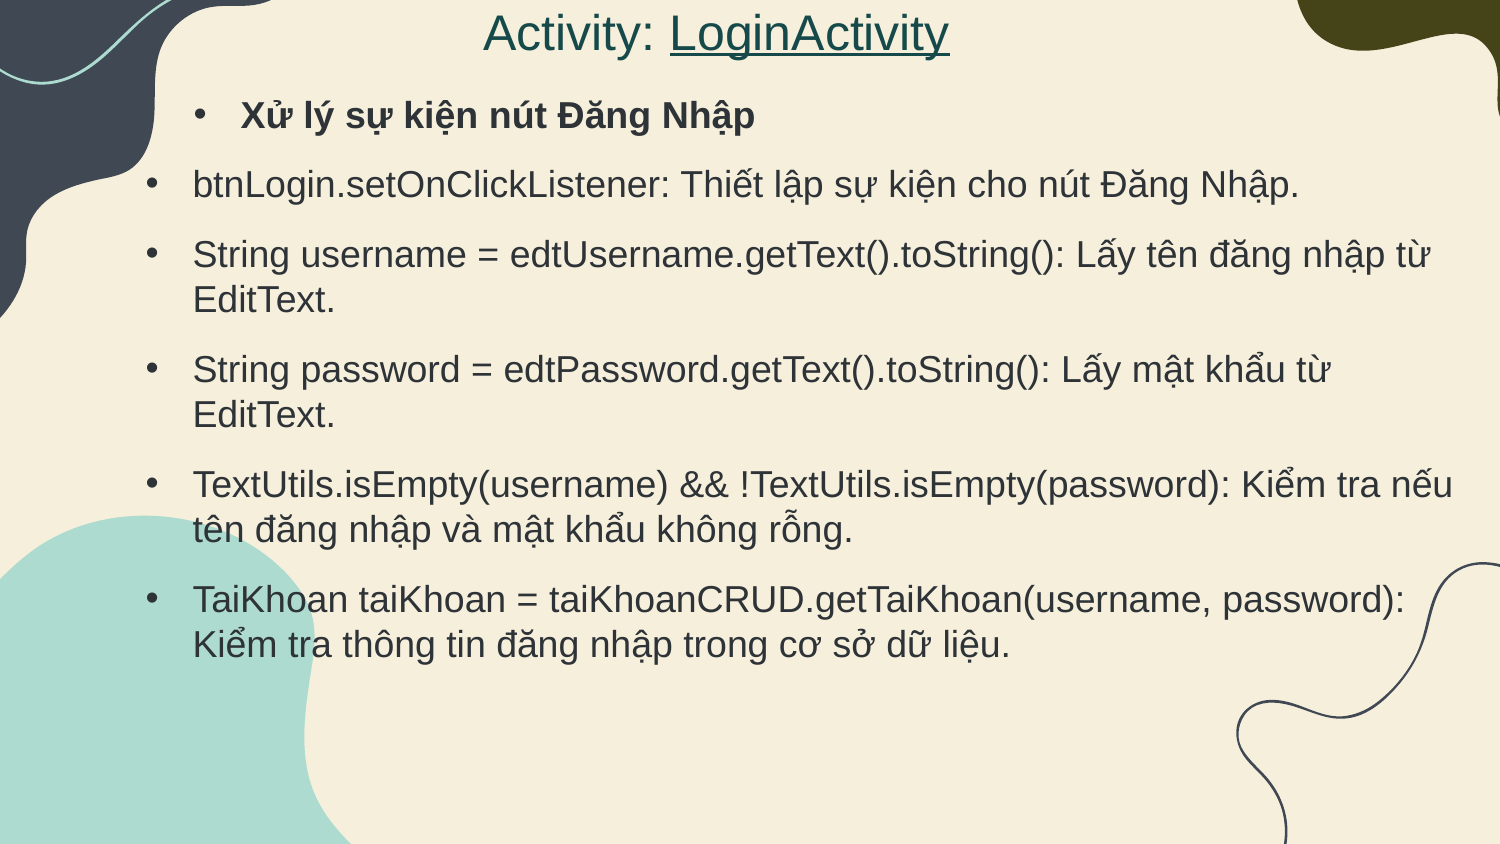

Activity: LoginActivity
Xử lý sự kiện nút Đăng Nhập
btnLogin.setOnClickListener: Thiết lập sự kiện cho nút Đăng Nhập.
String username = edtUsername.getText().toString(): Lấy tên đăng nhập từ EditText.
String password = edtPassword.getText().toString(): Lấy mật khẩu từ EditText.
TextUtils.isEmpty(username) && !TextUtils.isEmpty(password): Kiểm tra nếu tên đăng nhập và mật khẩu không rỗng.
TaiKhoan taiKhoan = taiKhoanCRUD.getTaiKhoan(username, password): Kiểm tra thông tin đăng nhập trong cơ sở dữ liệu.